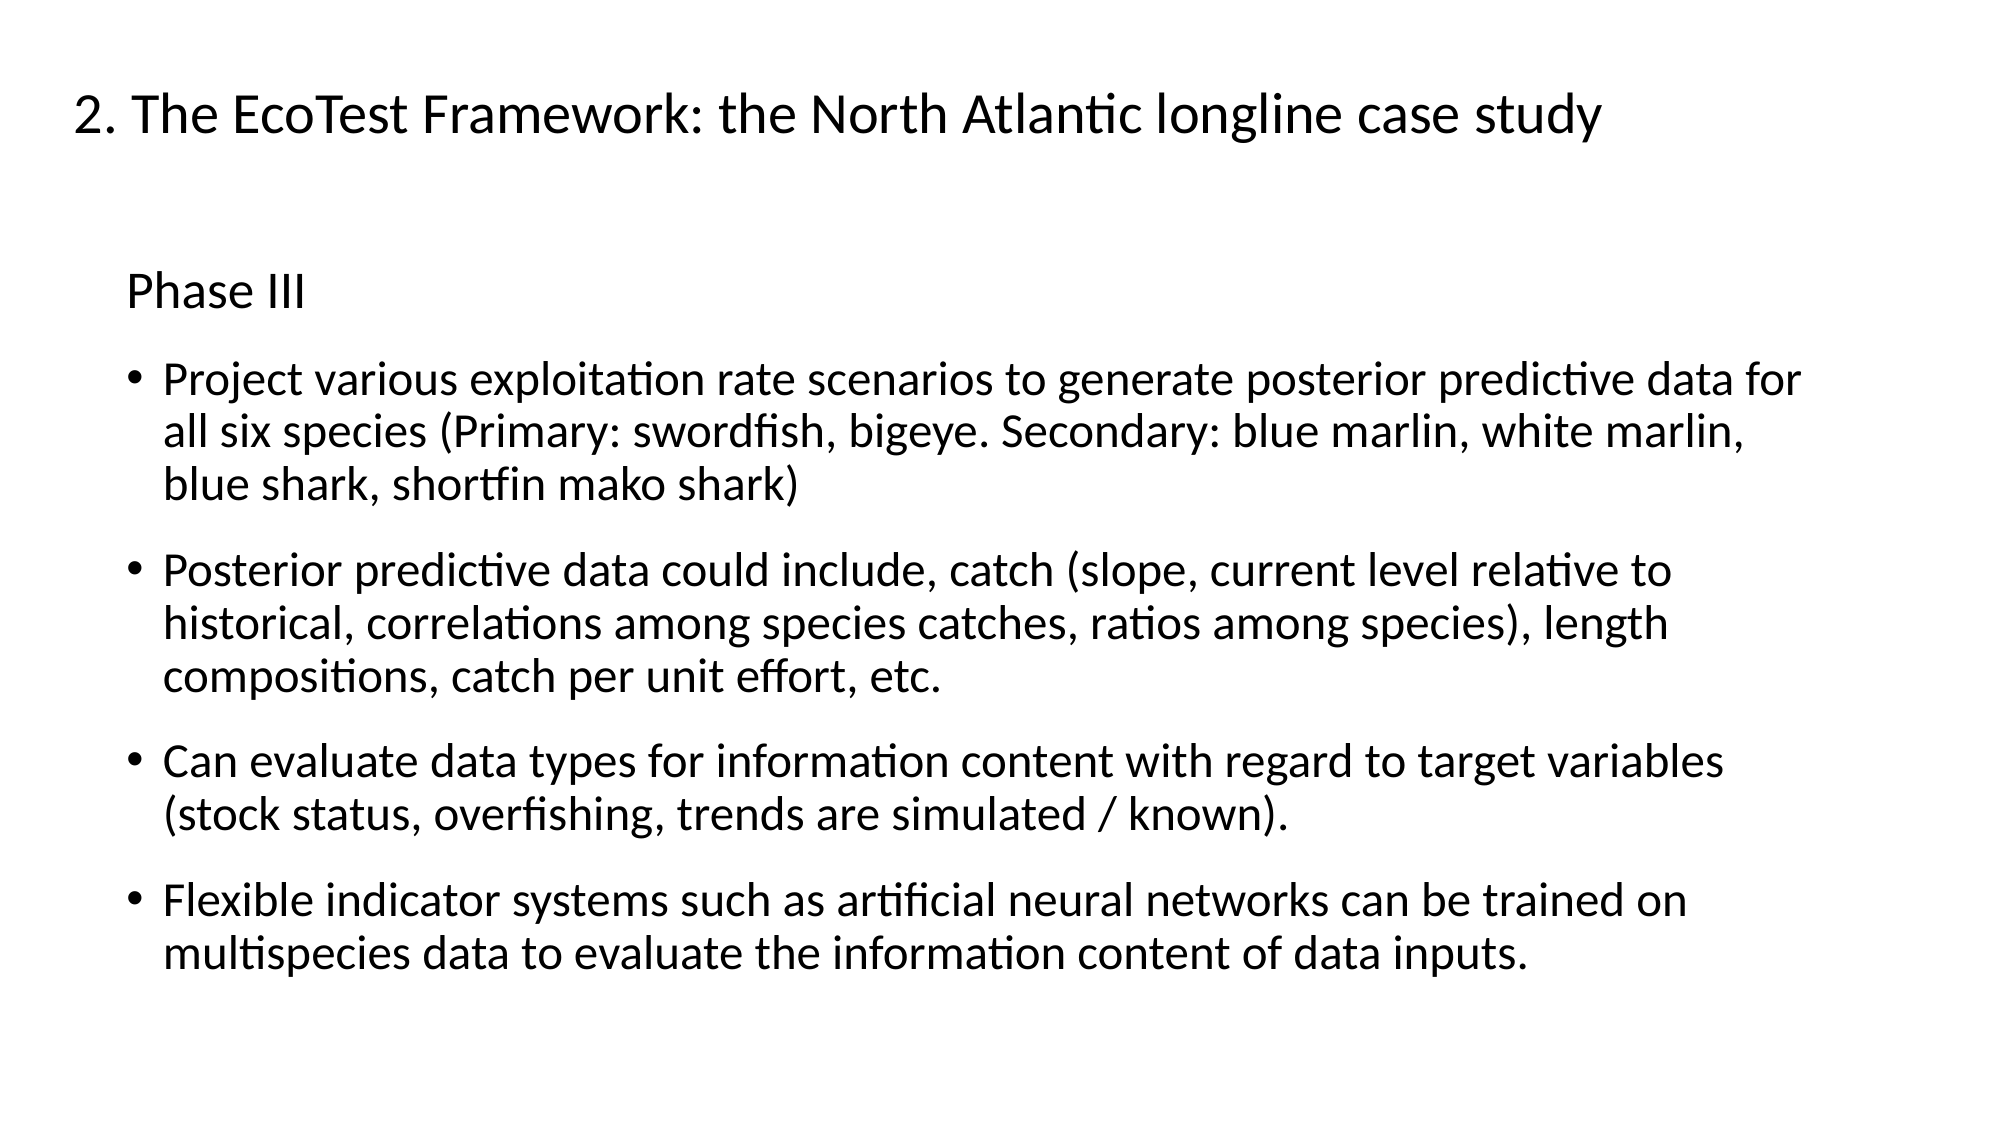

2. The EcoTest Framework: the North Atlantic longline case study
Phase III
Project various exploitation rate scenarios to generate posterior predictive data for all six species (Primary: swordfish, bigeye. Secondary: blue marlin, white marlin, blue shark, shortfin mako shark)
Posterior predictive data could include, catch (slope, current level relative to historical, correlations among species catches, ratios among species), length compositions, catch per unit effort, etc.
Can evaluate data types for information content with regard to target variables (stock status, overfishing, trends are simulated / known).
Flexible indicator systems such as artificial neural networks can be trained on multispecies data to evaluate the information content of data inputs.